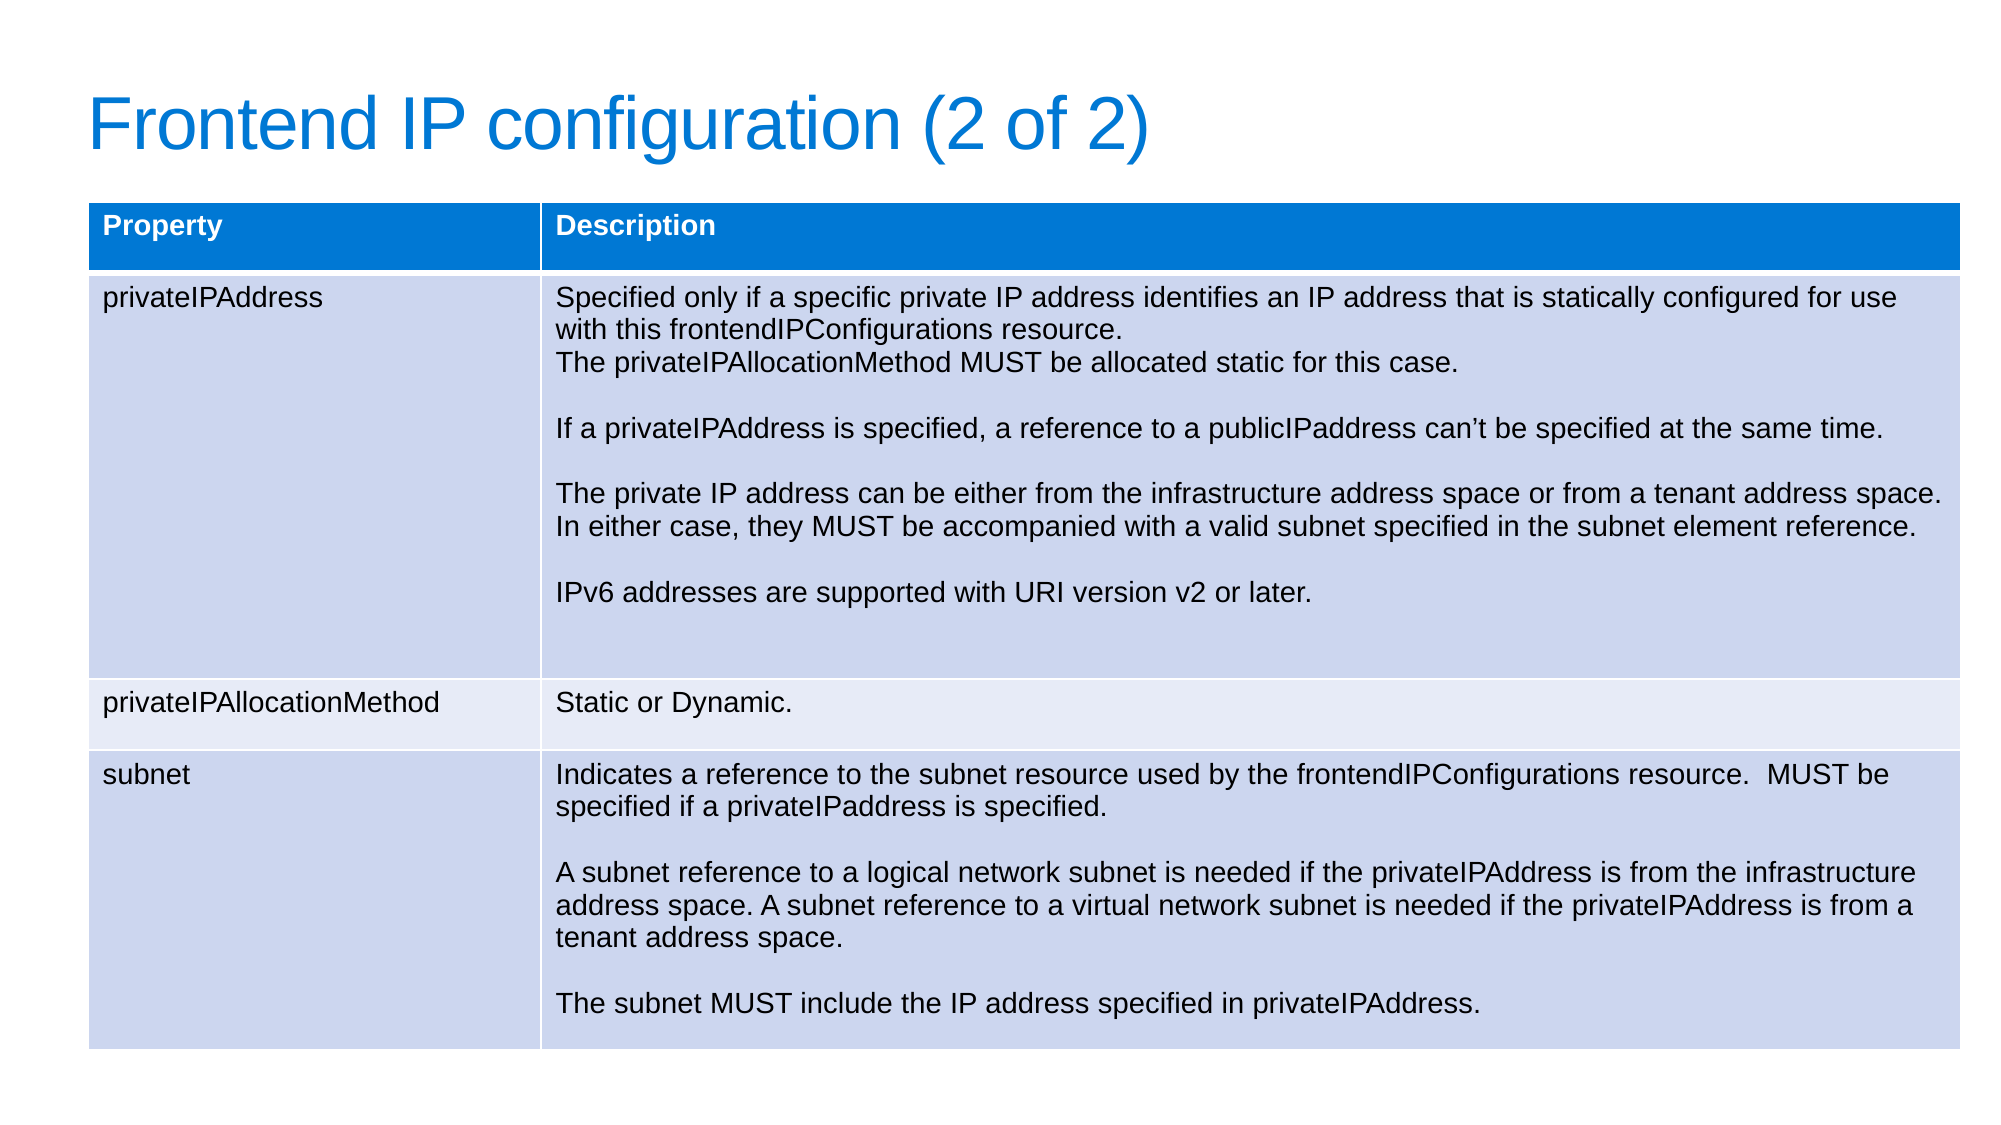

Frontend IP configuration (2 of 2)
| Property | Description |
| --- | --- |
| privateIPAddress | Specified only if a specific private IP address identifies an IP address that is statically configured for use with this frontendIPConfigurations resource. The privateIPAllocationMethod MUST be allocated static for this case. If a privateIPAddress is specified, a reference to a publicIPaddress can’t be specified at the same time. The private IP address can be either from the infrastructure address space or from a tenant address space. In either case, they MUST be accompanied with a valid subnet specified in the subnet element reference. IPv6 addresses are supported with URI version v2 or later. |
| privateIPAllocationMethod | Static or Dynamic. |
| subnet | Indicates a reference to the subnet resource used by the frontendIPConfigurations resource. MUST be specified if a privateIPaddress is specified. A subnet reference to a logical network subnet is needed if the privateIPAddress is from the infrastructure address space. A subnet reference to a virtual network subnet is needed if the privateIPAddress is from a tenant address space. The subnet MUST include the IP address specified in privateIPAddress. |